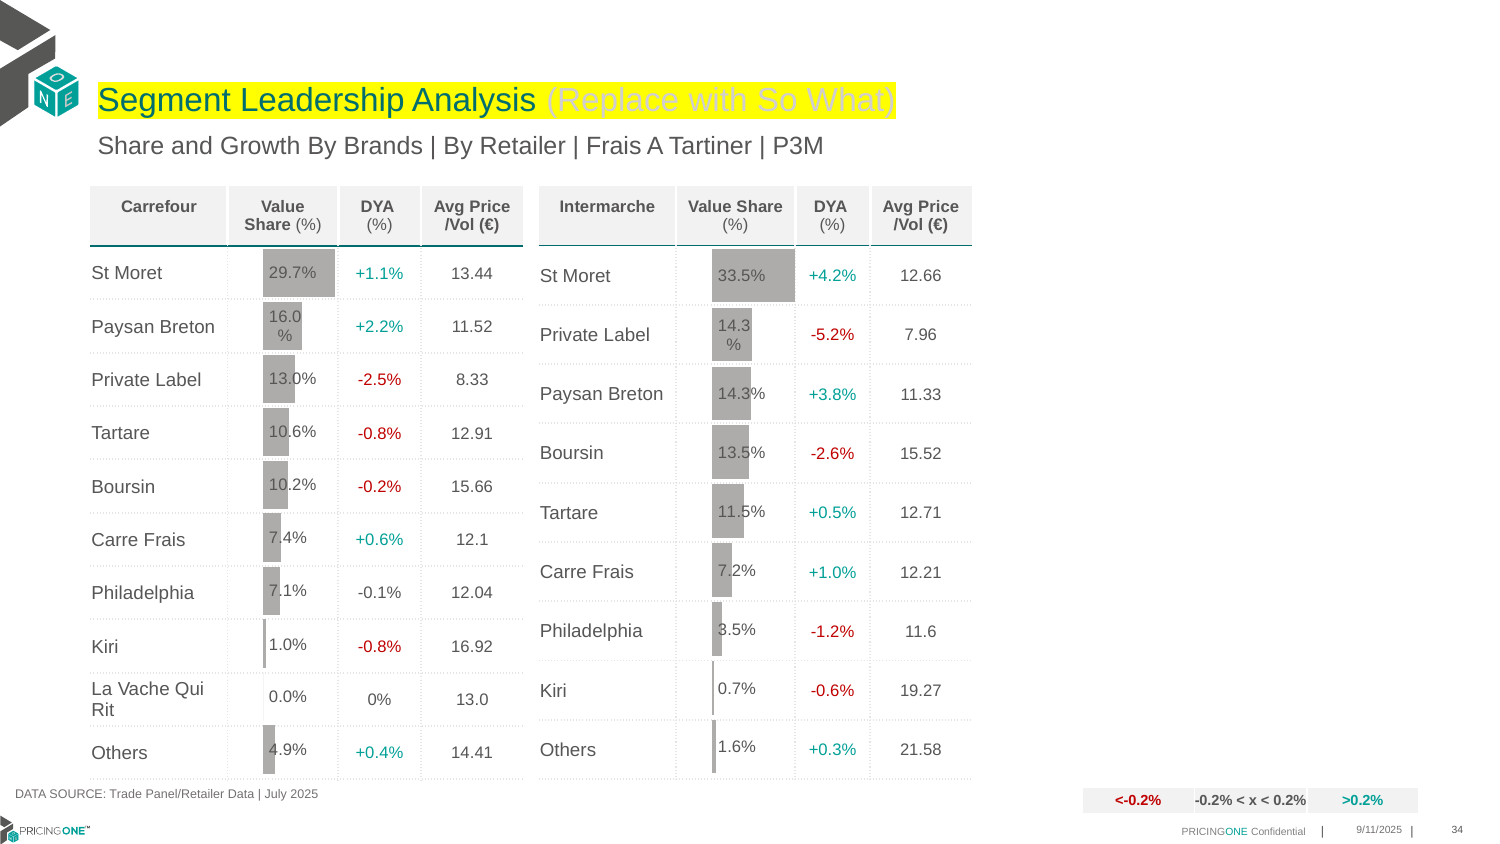

# Segment Leadership Analysis (Replace with So What)
Share and Growth By Brands | By Retailer | Frais A Tartiner | P3M
| Carrefour | Value Share (%) | DYA (%) | Avg Price /Vol (€) |
| --- | --- | --- | --- |
| St Moret |  | +1.1% | 13.44 |
| Paysan Breton |  | +2.2% | 11.52 |
| Private Label |  | -2.5% | 8.33 |
| Tartare |  | -0.8% | 12.91 |
| Boursin |  | -0.2% | 15.66 |
| Carre Frais |  | +0.6% | 12.1 |
| Philadelphia |  | -0.1% | 12.04 |
| Kiri |  | -0.8% | 16.92 |
| La Vache Qui Rit |  | 0% | 13.0 |
| Others |  | +0.4% | 14.41 |
| Intermarche | Value Share (%) | DYA (%) | Avg Price /Vol (€) |
| --- | --- | --- | --- |
| St Moret |  | +4.2% | 12.66 |
| Private Label |  | -5.2% | 7.96 |
| Paysan Breton |  | +3.8% | 11.33 |
| Boursin |  | -2.6% | 15.52 |
| Tartare |  | +0.5% | 12.71 |
| Carre Frais |  | +1.0% | 12.21 |
| Philadelphia |  | -1.2% | 11.6 |
| Kiri |  | -0.6% | 19.27 |
| Others |  | +0.3% | 21.58 |

### Chart

| Category | Frais A Tartiner | Intermarche |
|---|---|
|  | 0.33495661866567283 |

### Chart

| Category | Frais A Tartiner | Carrefour |
|---|---|
|  | 0.2970859348380675 |
DATA SOURCE: Trade Panel/Retailer Data | July 2025
| <-0.2% | -0.2% < x < 0.2% | >0.2% |
| --- | --- | --- |

9/11/2025
34